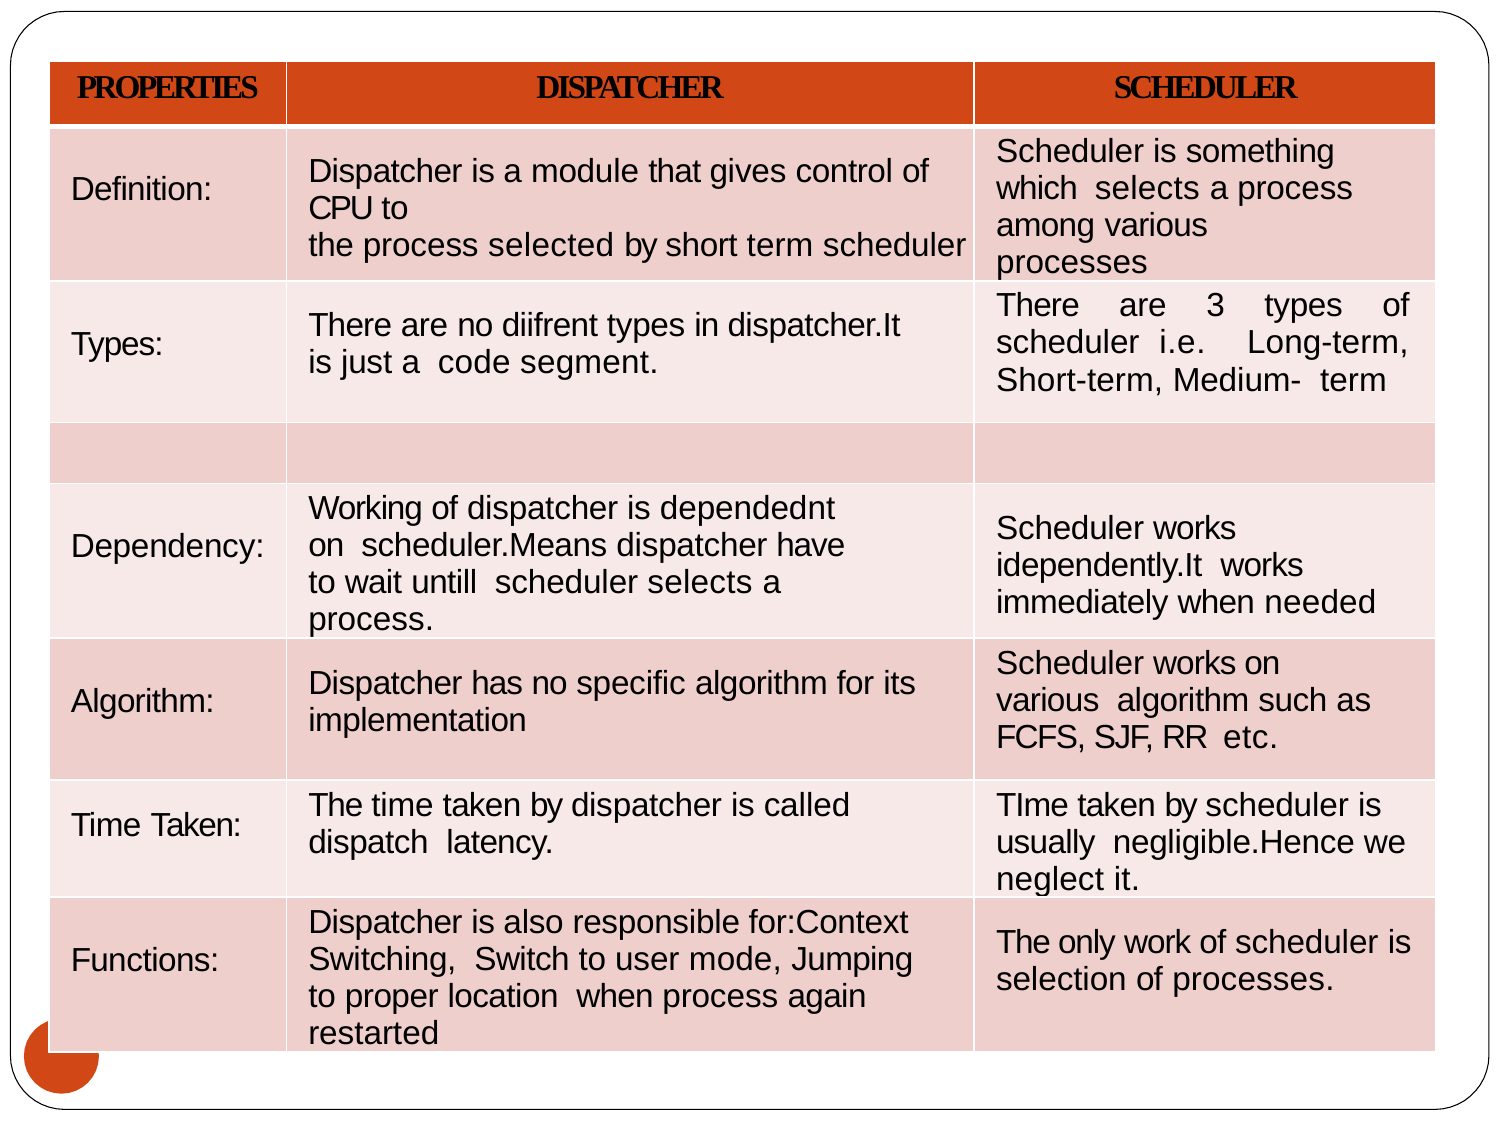

| PROPERTIES | DISPATCHER | SCHEDULER |
| --- | --- | --- |
| Definition: | Dispatcher is a module that gives control of CPU to the process selected by short term scheduler | Scheduler is something which selects a process among various processes |
| Types: | There are no diifrent types in dispatcher.It is just a code segment. | There are 3 types of scheduler i.e. Long-term, Short-term, Medium- term |
|  |  |  |
| Dependency: | Working of dispatcher is dependednt on scheduler.Means dispatcher have to wait untill scheduler selects a process. | Scheduler works idependently.It works immediately when needed |
| Algorithm: | Dispatcher has no specific algorithm for its implementation | Scheduler works on various algorithm such as FCFS, SJF, RR etc. |
| Time Taken: | The time taken by dispatcher is called dispatch latency. | TIme taken by scheduler is usually negligible.Hence we neglect it. |
| Functions: | Dispatcher is also responsible for:Context Switching, Switch to user mode, Jumping to proper location when process again restarted | The only work of scheduler is selection of processes. |